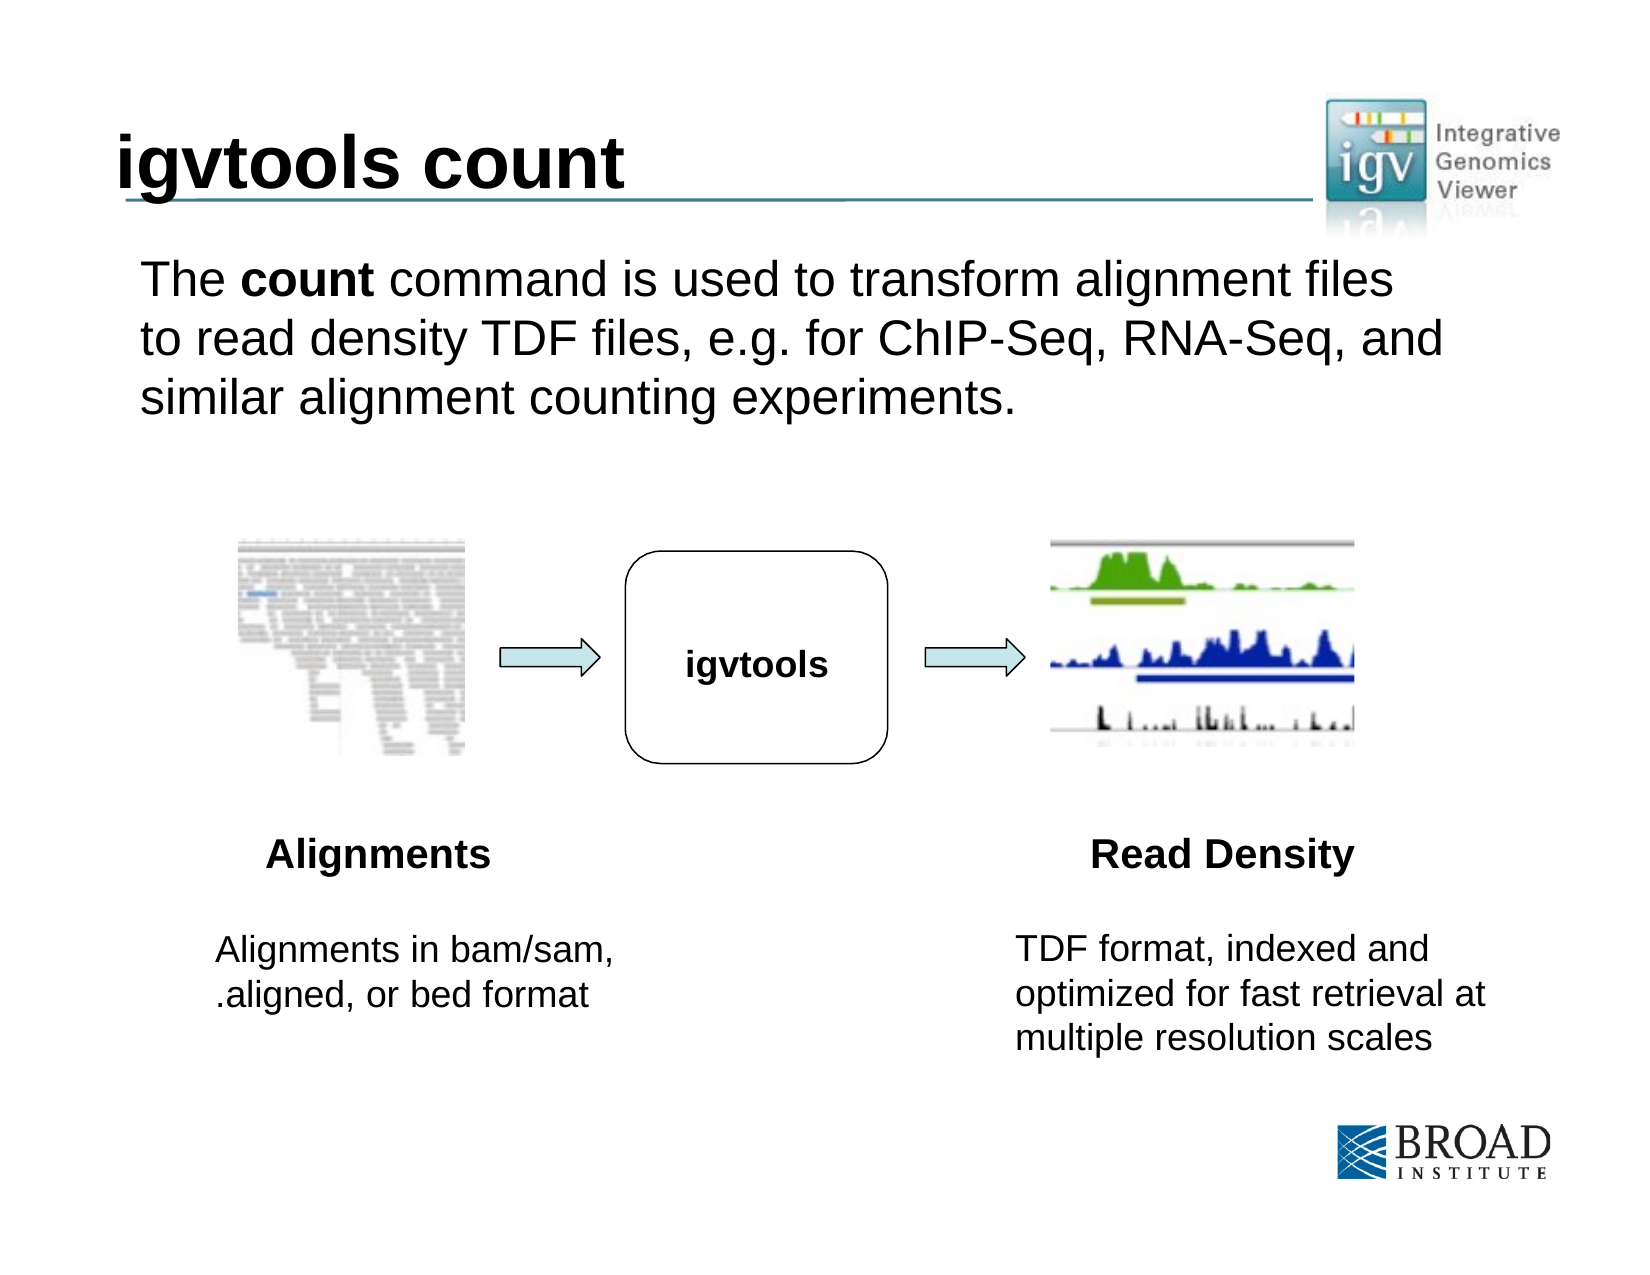

# igvtools count
The count command is used to transform alignment files to read density TDF files, e.g. for ChIP-Seq, RNA-Seq, and similar alignment counting experiments.

igvtools
Alignments
Read Density
Alignments in bam/sam,
.aligned, or bed format
TDF format, indexed and optimized for fast retrieval at multiple resolution scales